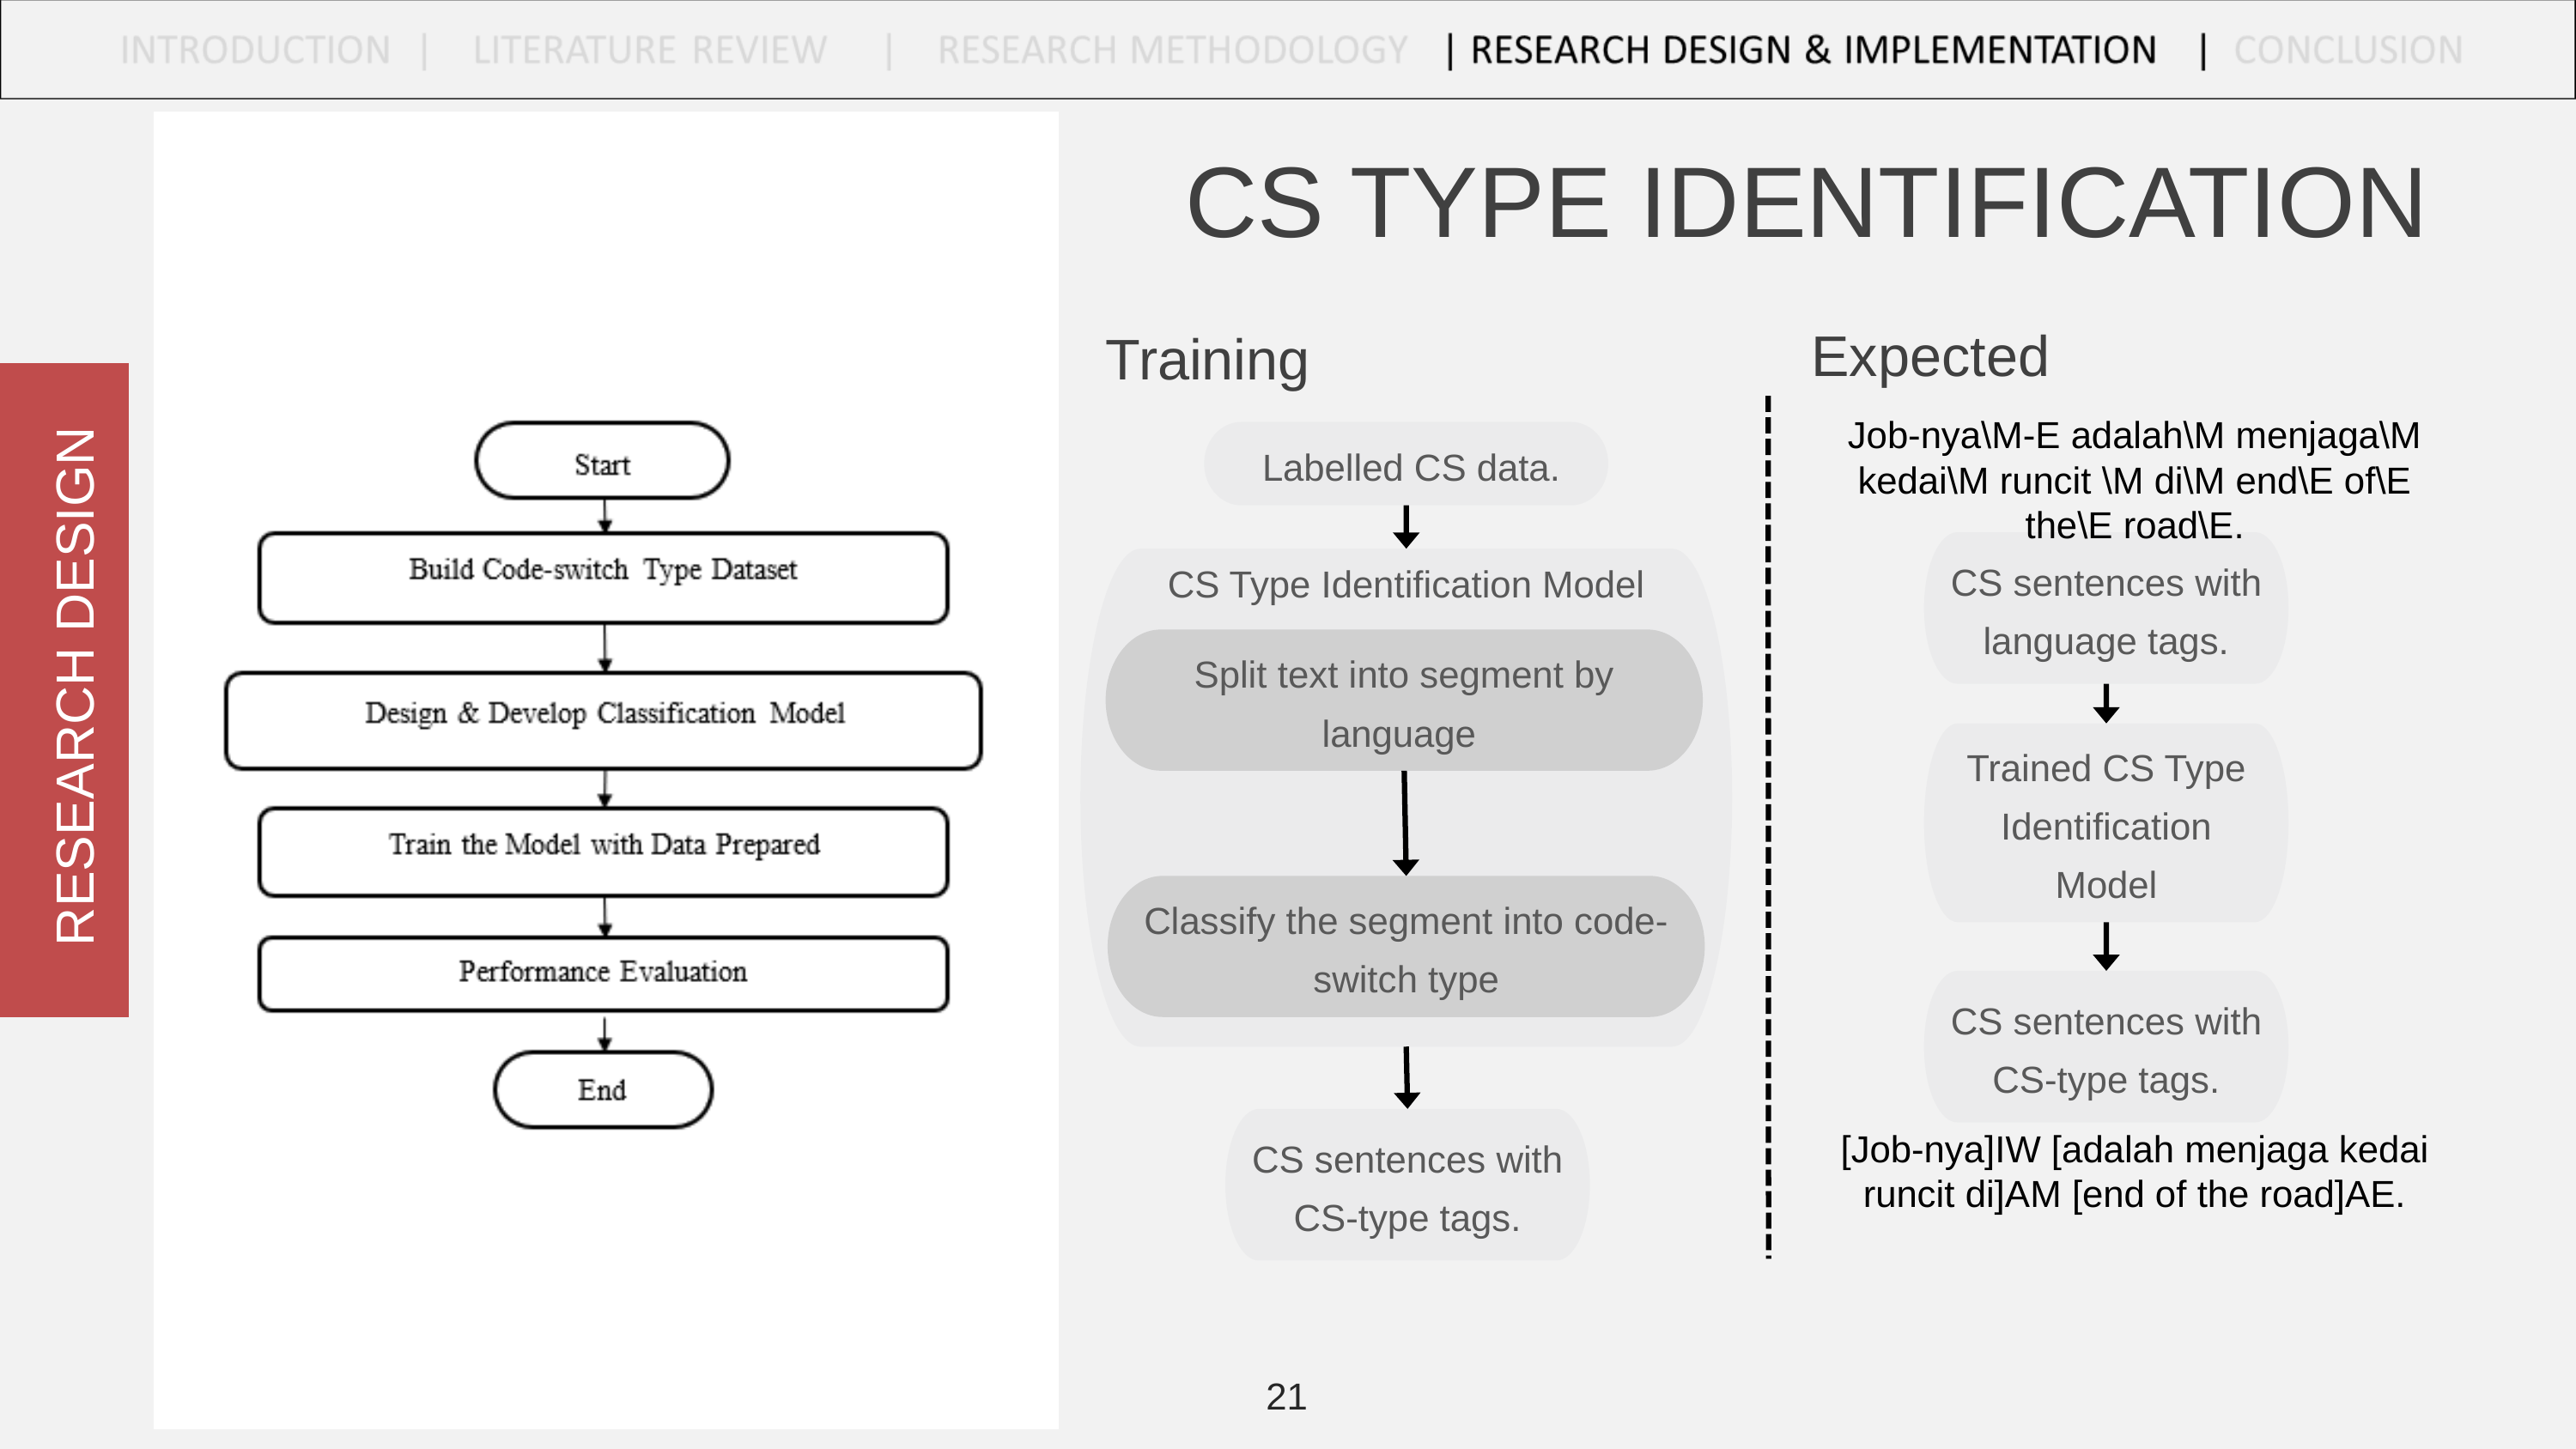

CS TYPE IDENTIFICATION
Expected

RESEARCH DESIGN
Training

Job-nya\M-E adalah\M menjaga\M kedai\M runcit \M di\M end\E of\E the\E road\E.

 Labelled CS data.

CS sentences with language tags.

CS Type Identification Model

Split text into segment by language

Trained CS Type Identification
Model

Classify the segment into code-switch type

CS sentences with CS-type tags.

CS sentences with CS-type tags.
[Job-nya]IW [adalah menjaga kedai runcit di]AM [end of the road]AE.

21